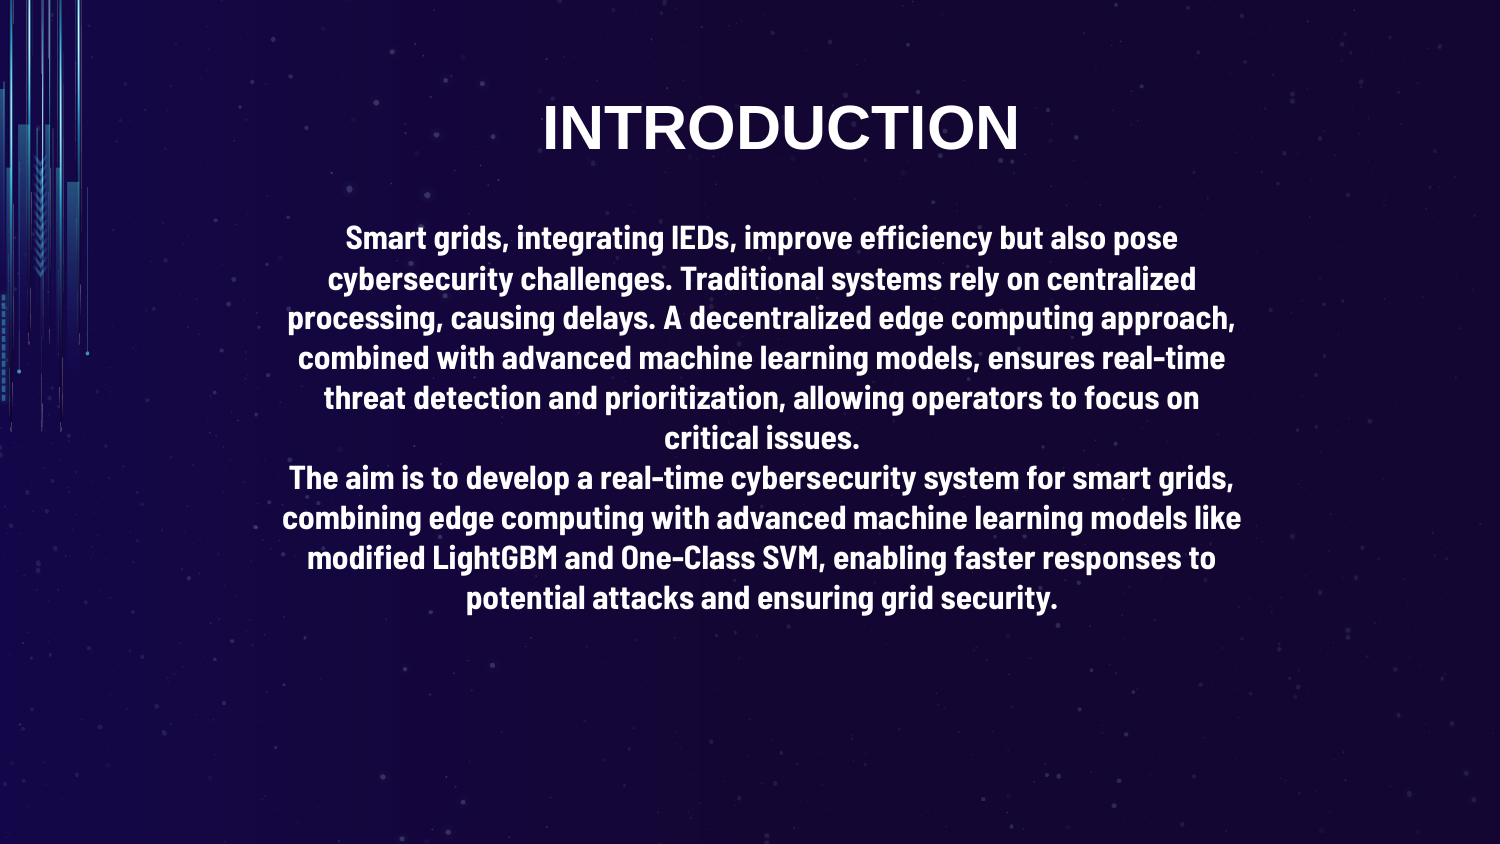

# INTRODUCTION
Smart grids, integrating IEDs, improve efficiency but also pose cybersecurity challenges. Traditional systems rely on centralized processing, causing delays. A decentralized edge computing approach, combined with advanced machine learning models, ensures real-time threat detection and prioritization, allowing operators to focus on critical issues.
The aim is to develop a real-time cybersecurity system for smart grids, combining edge computing with advanced machine learning models like modified LightGBM and One-Class SVM, enabling faster responses to potential attacks and ensuring grid security.